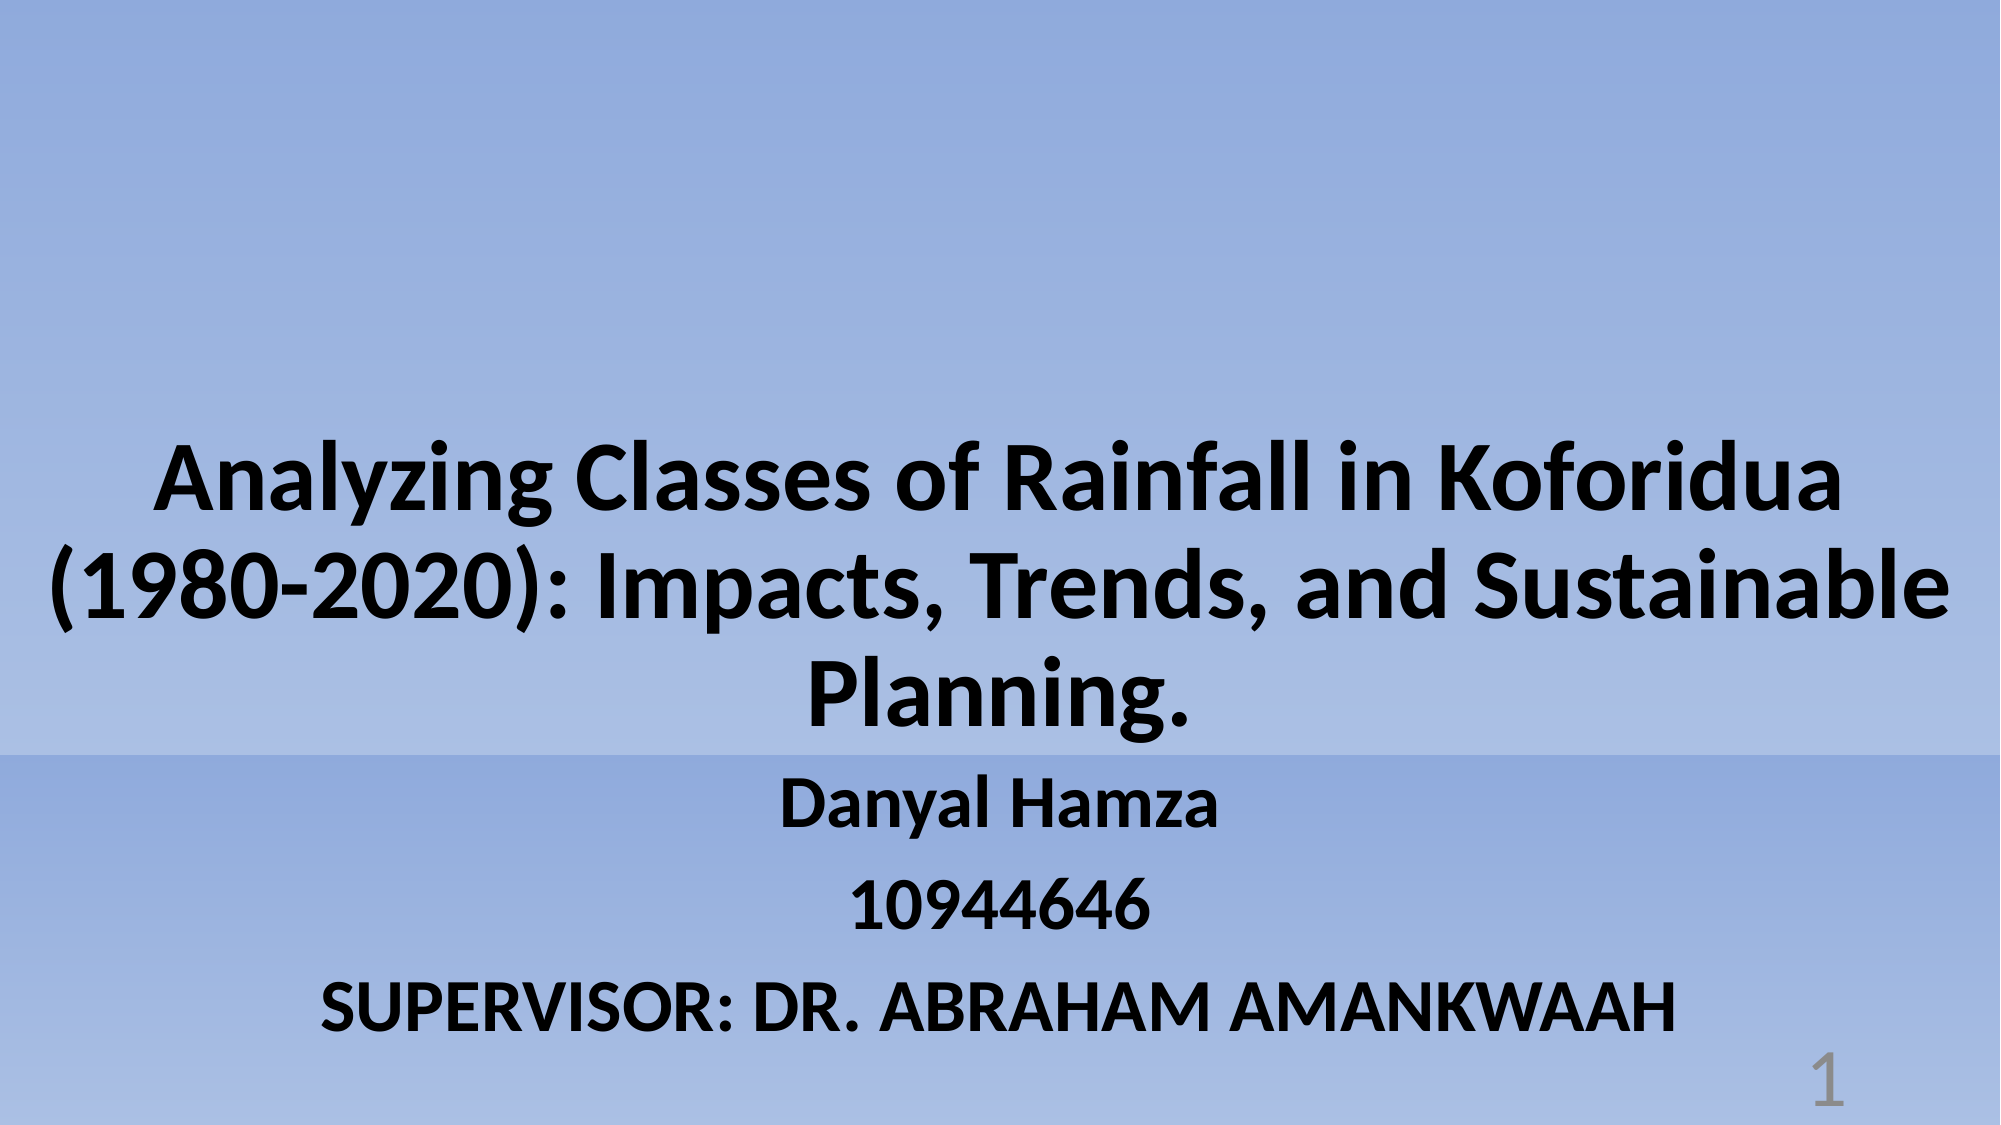

# Analyzing Classes of Rainfall in Koforidua (1980-2020): Impacts, Trends, and Sustainable Planning.
Danyal Hamza
10944646
SUPERVISOR: DR. ABRAHAM AMANKWAAH
1